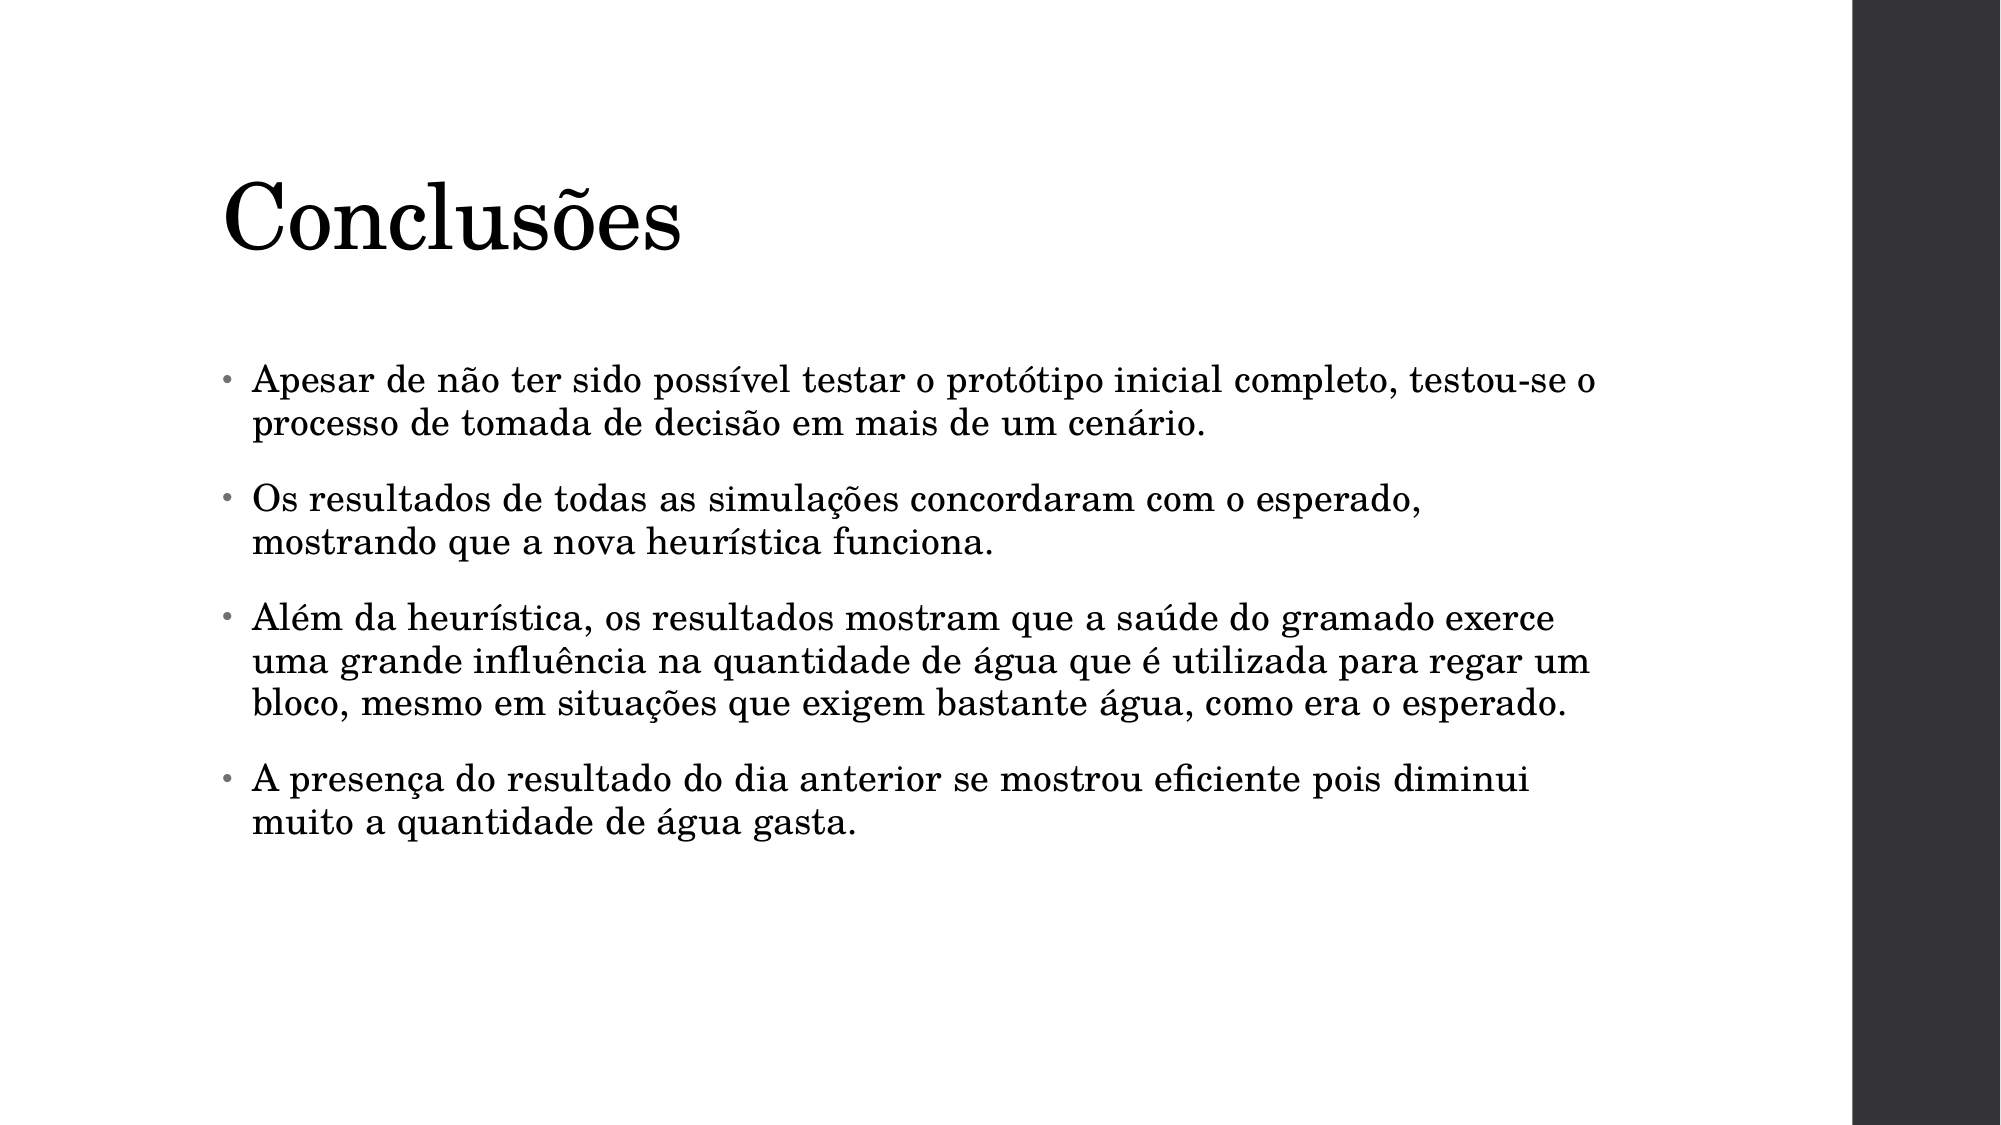

# Conclusões
Apesar de não ter sido possível testar o protótipo inicial completo, testou-se o processo de tomada de decisão em mais de um cenário.
Os resultados de todas as simulações concordaram com o esperado, mostrando que a nova heurística funciona.
Além da heurística, os resultados mostram que a saúde do gramado exerce uma grande influência na quantidade de água que é utilizada para regar um bloco, mesmo em situações que exigem bastante água, como era o esperado.
A presença do resultado do dia anterior se mostrou eficiente pois diminui muito a quantidade de água gasta.